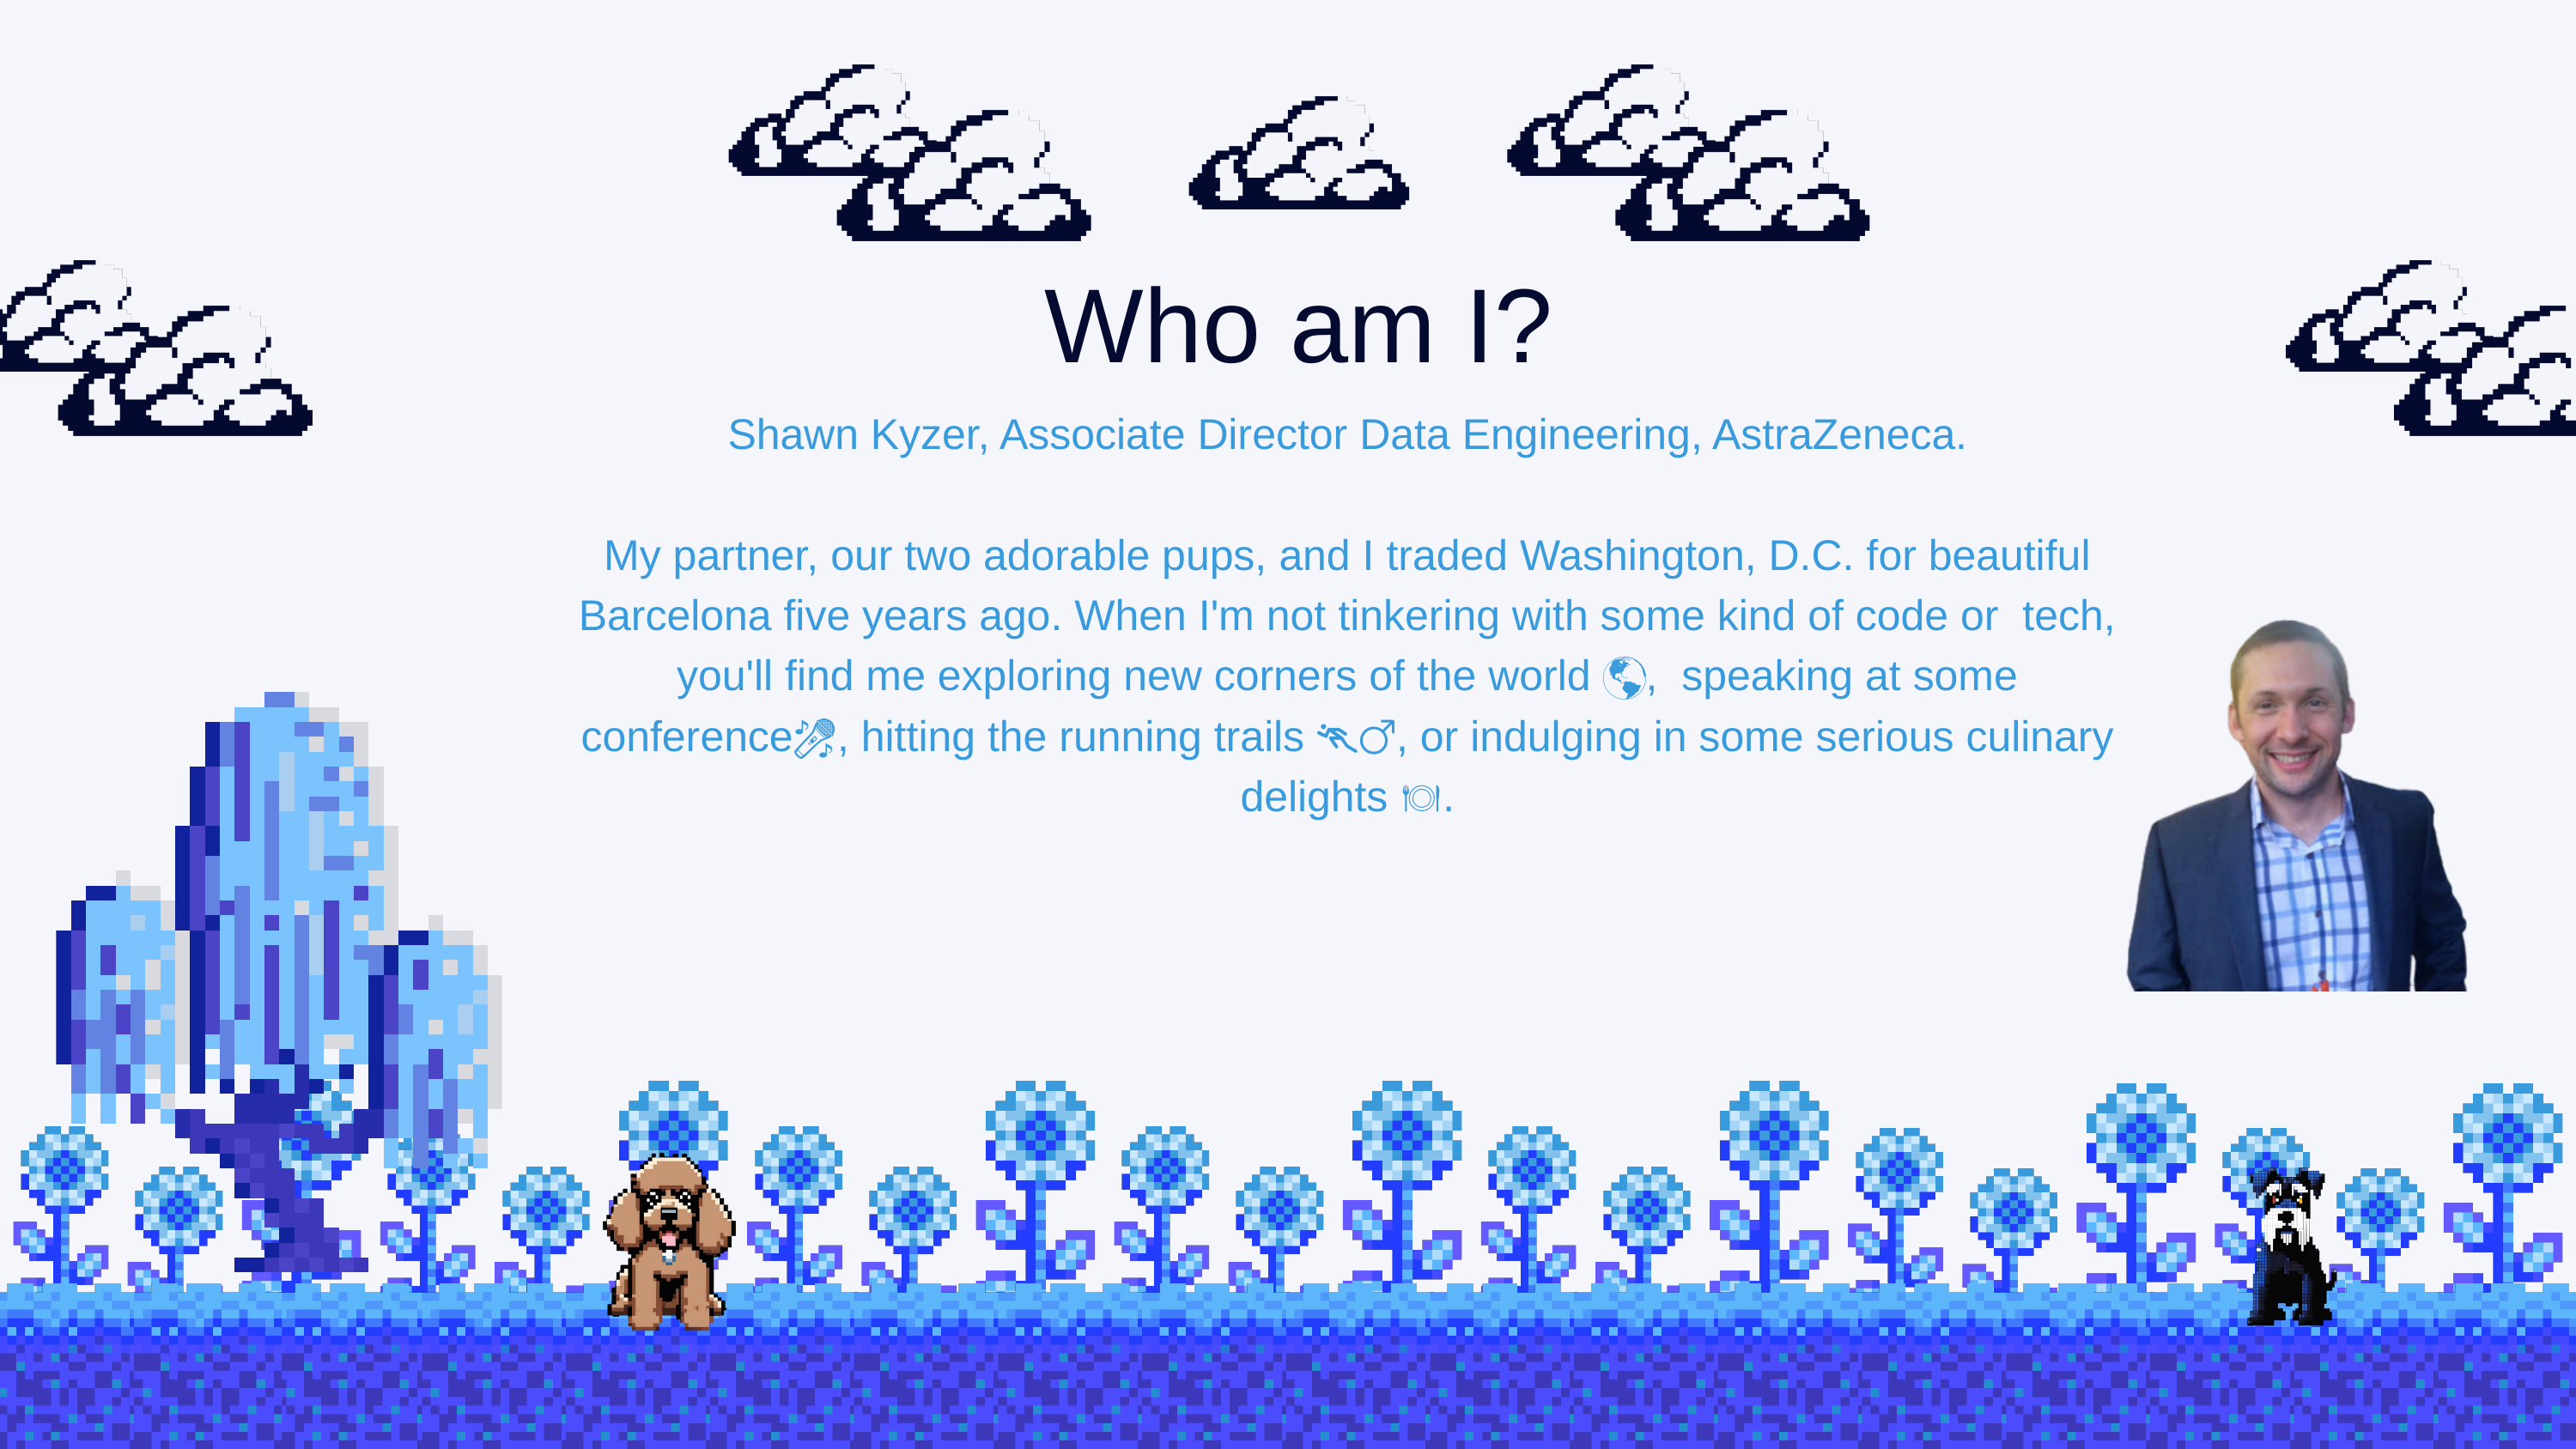

Who am I?

 Shawn Kyzer, Associate Director Data Engineering, AstraZeneca.

My partner, our two adorable pups, and I traded Washington, D.C. for beautiful Barcelona five years ago. When I'm not tinkering with some kind of code or  tech, you'll find me exploring new corners of the world 🌎,  speaking at some conference🎤, hitting the running trails 🏃‍♂️, or indulging in some serious culinary delights 🍽️.